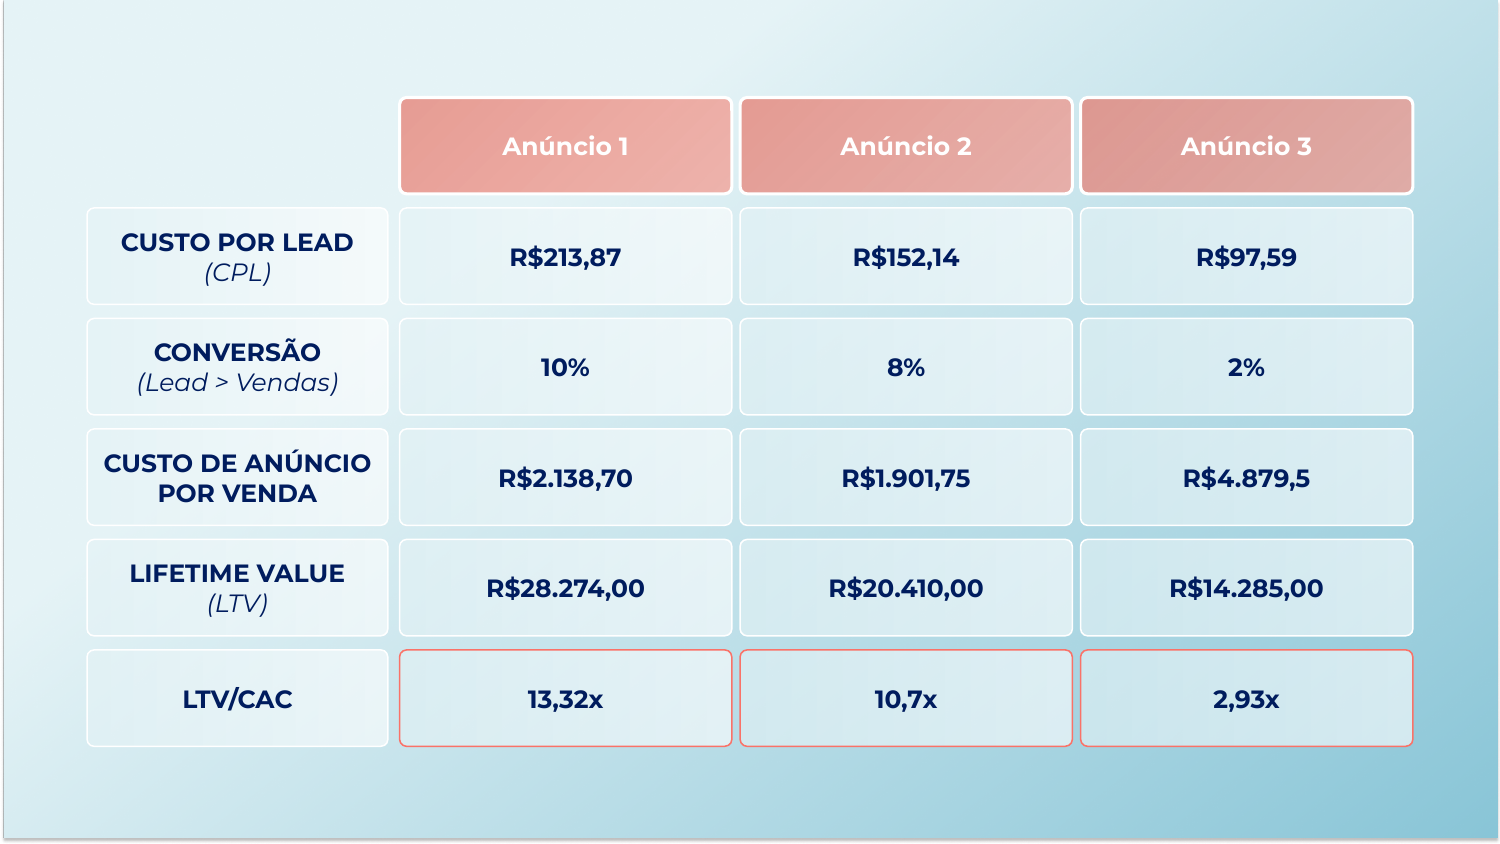

Anúncio 1
Anúncio 2
Anúncio 3
CUSTO POR LEAD
(CPL)
R$213,87
R$152,14
R$97,59
CONVERSÃO
(Lead > Vendas)
10%
8%
2%
CUSTO DE ANÚNCIO
POR VENDA
R$2.138,70
R$1.901,75
R$4.879,5
R$28.274,00
R$20.410,00
R$14.285,00
LIFETIME VALUE
(LTV)
13,32x
10,7x
2,93x
LTV/CAC